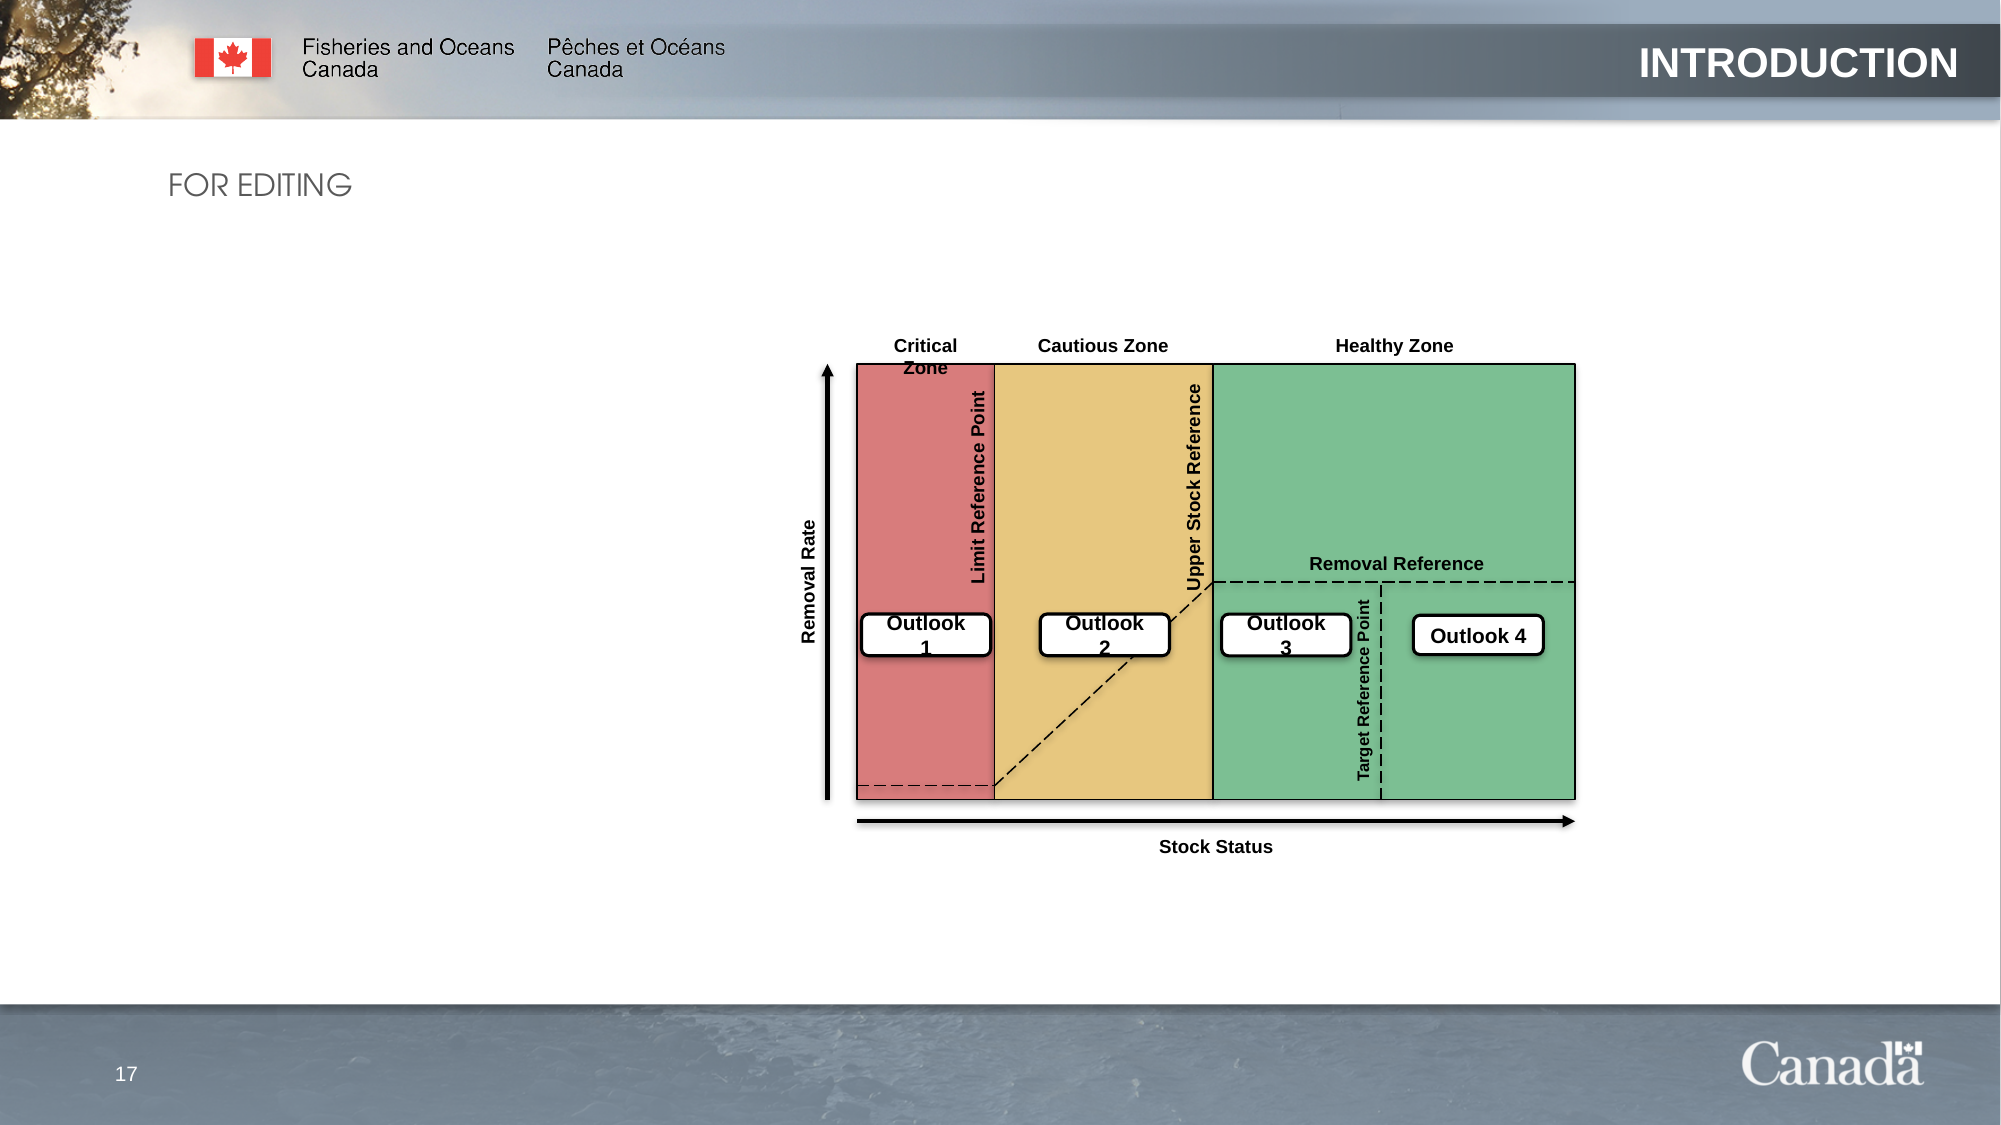

INTRODUCTION

FOR EDITING
Critical Zone
Cautious Zone
Healthy Zone

Limit Reference Point
Upper Stock Reference
Removal Reference
Removal Rate
Target Reference Point
Stock Status
Outlook 1
Outlook 2
Outlook 3
Outlook 4
17